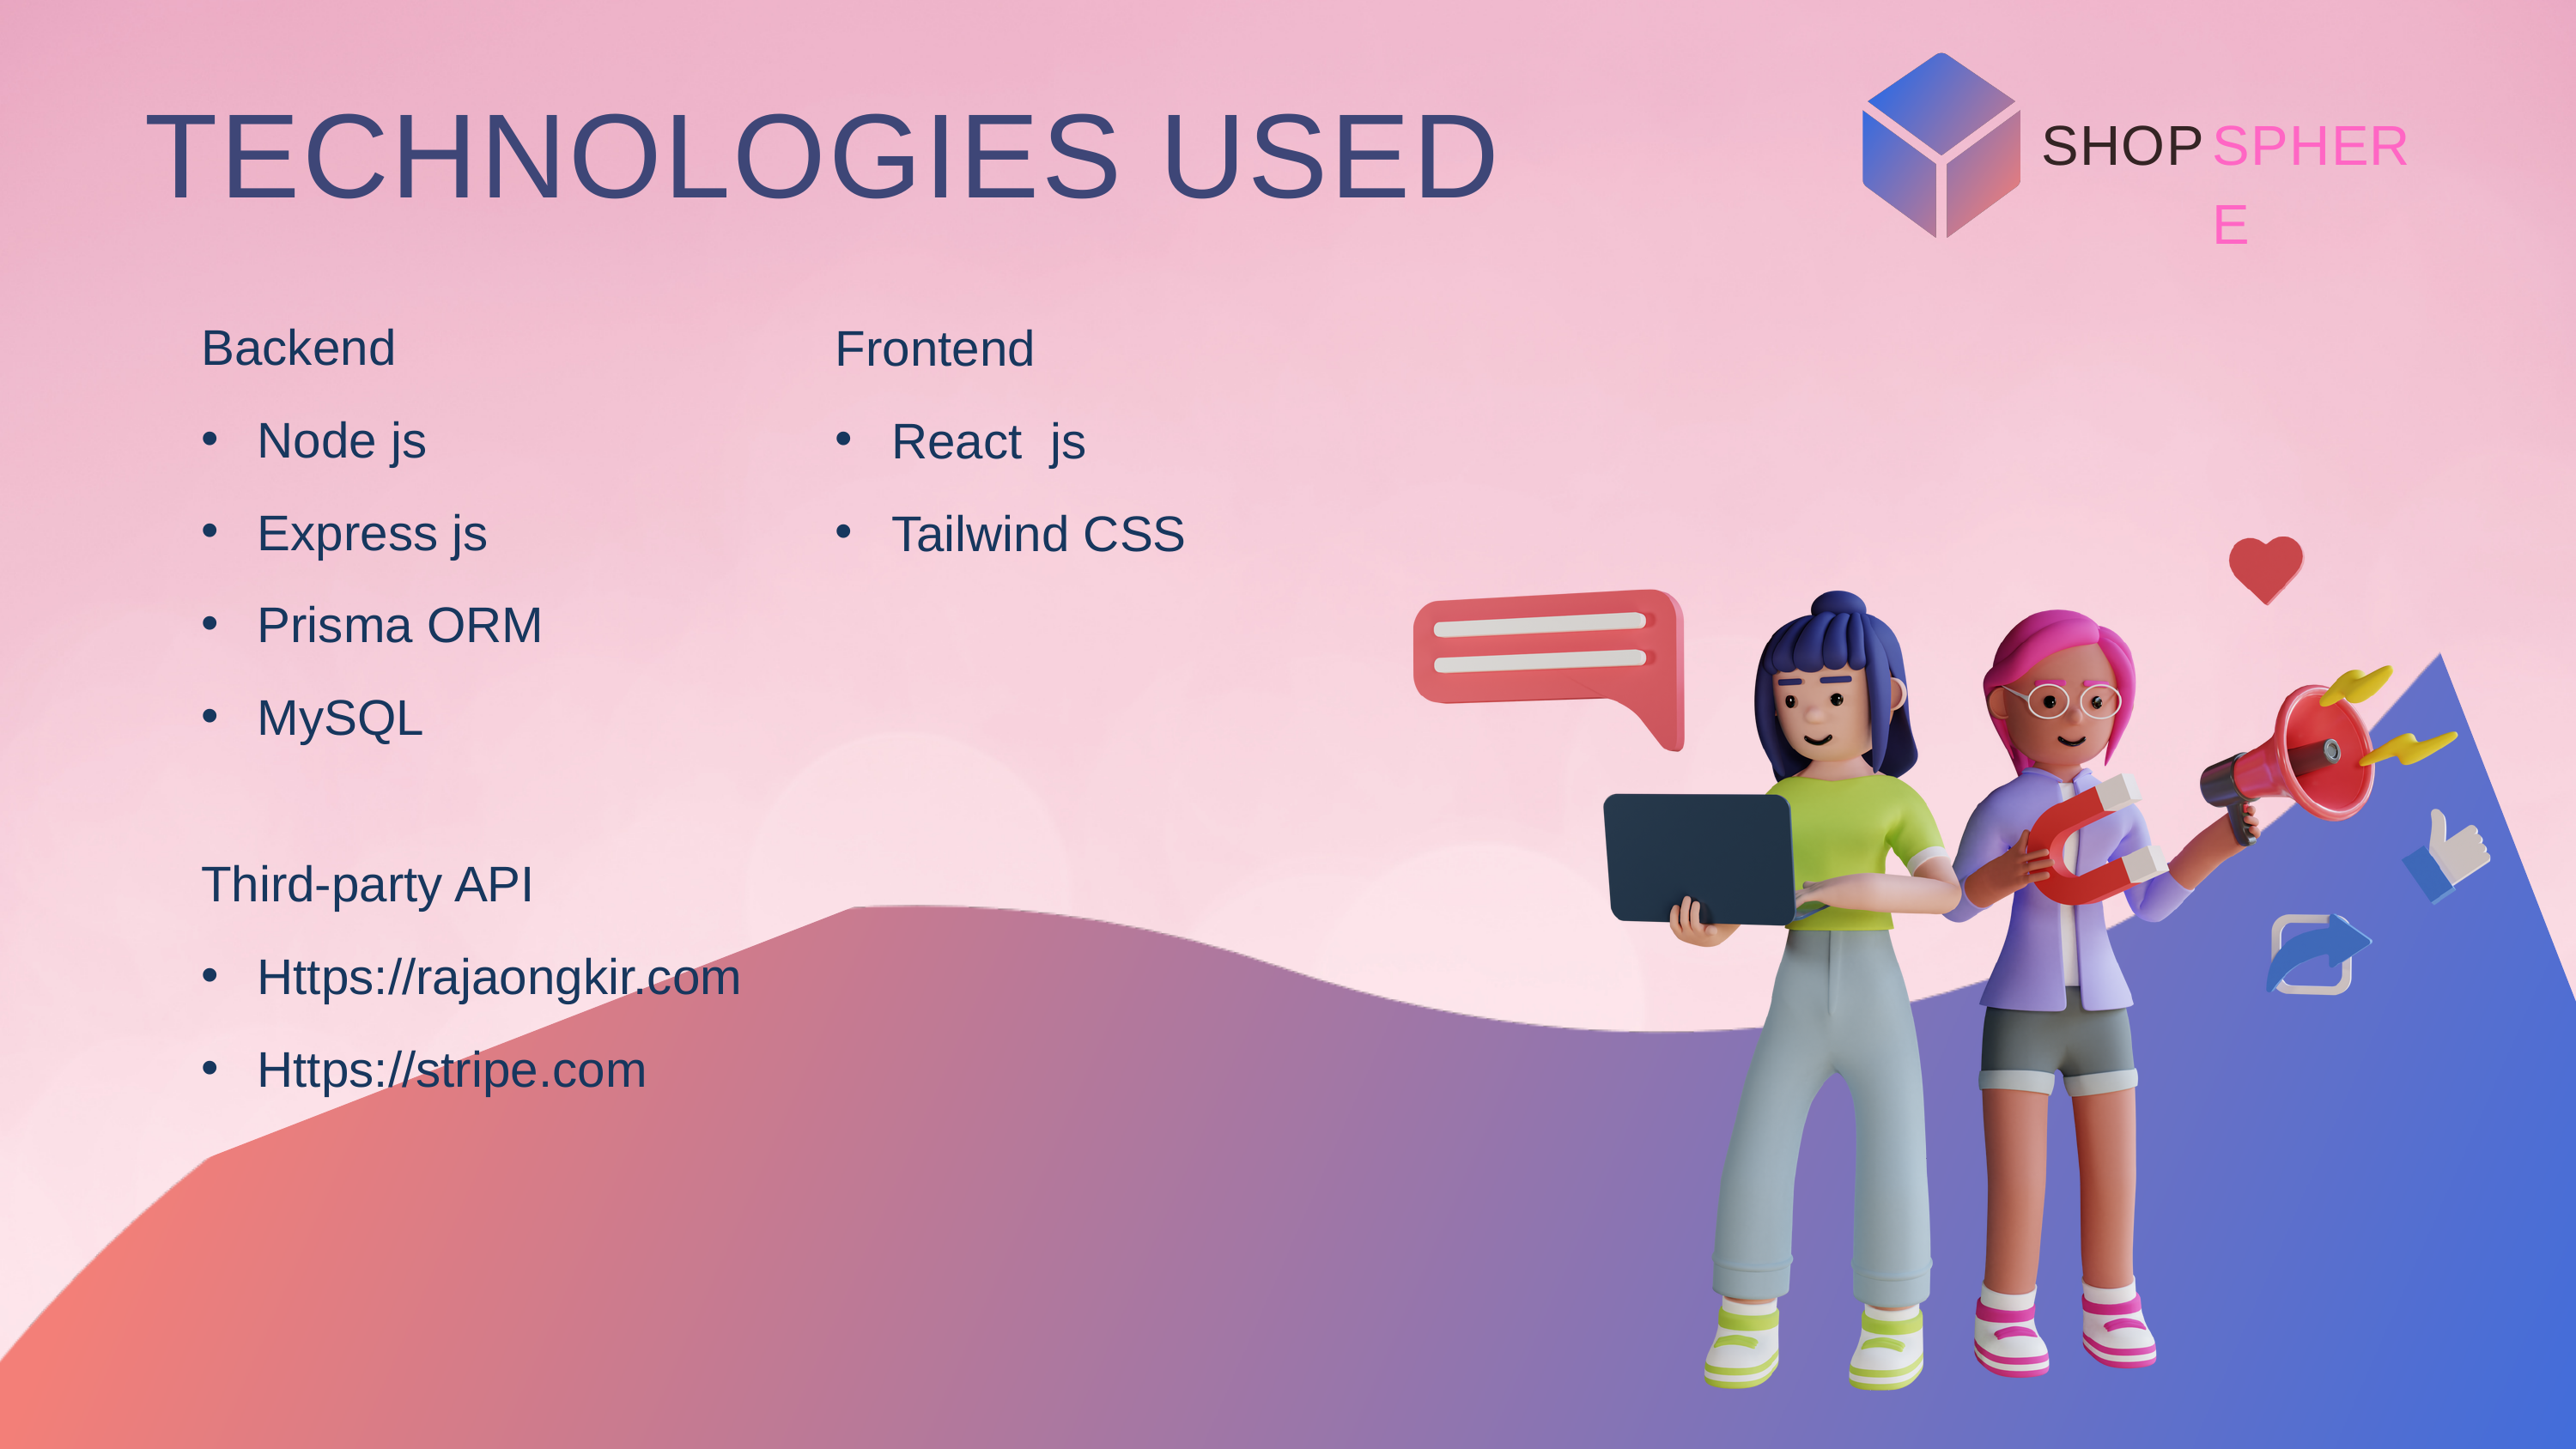

TECHNOLOGIES USED
SHOP
SPHERE
Backend
Node js
Express js
Prisma ORM
MySQL

Frontend
React  js
Tailwind CSS

Third-party API
Https://rajaongkir.com
Https://stripe.com